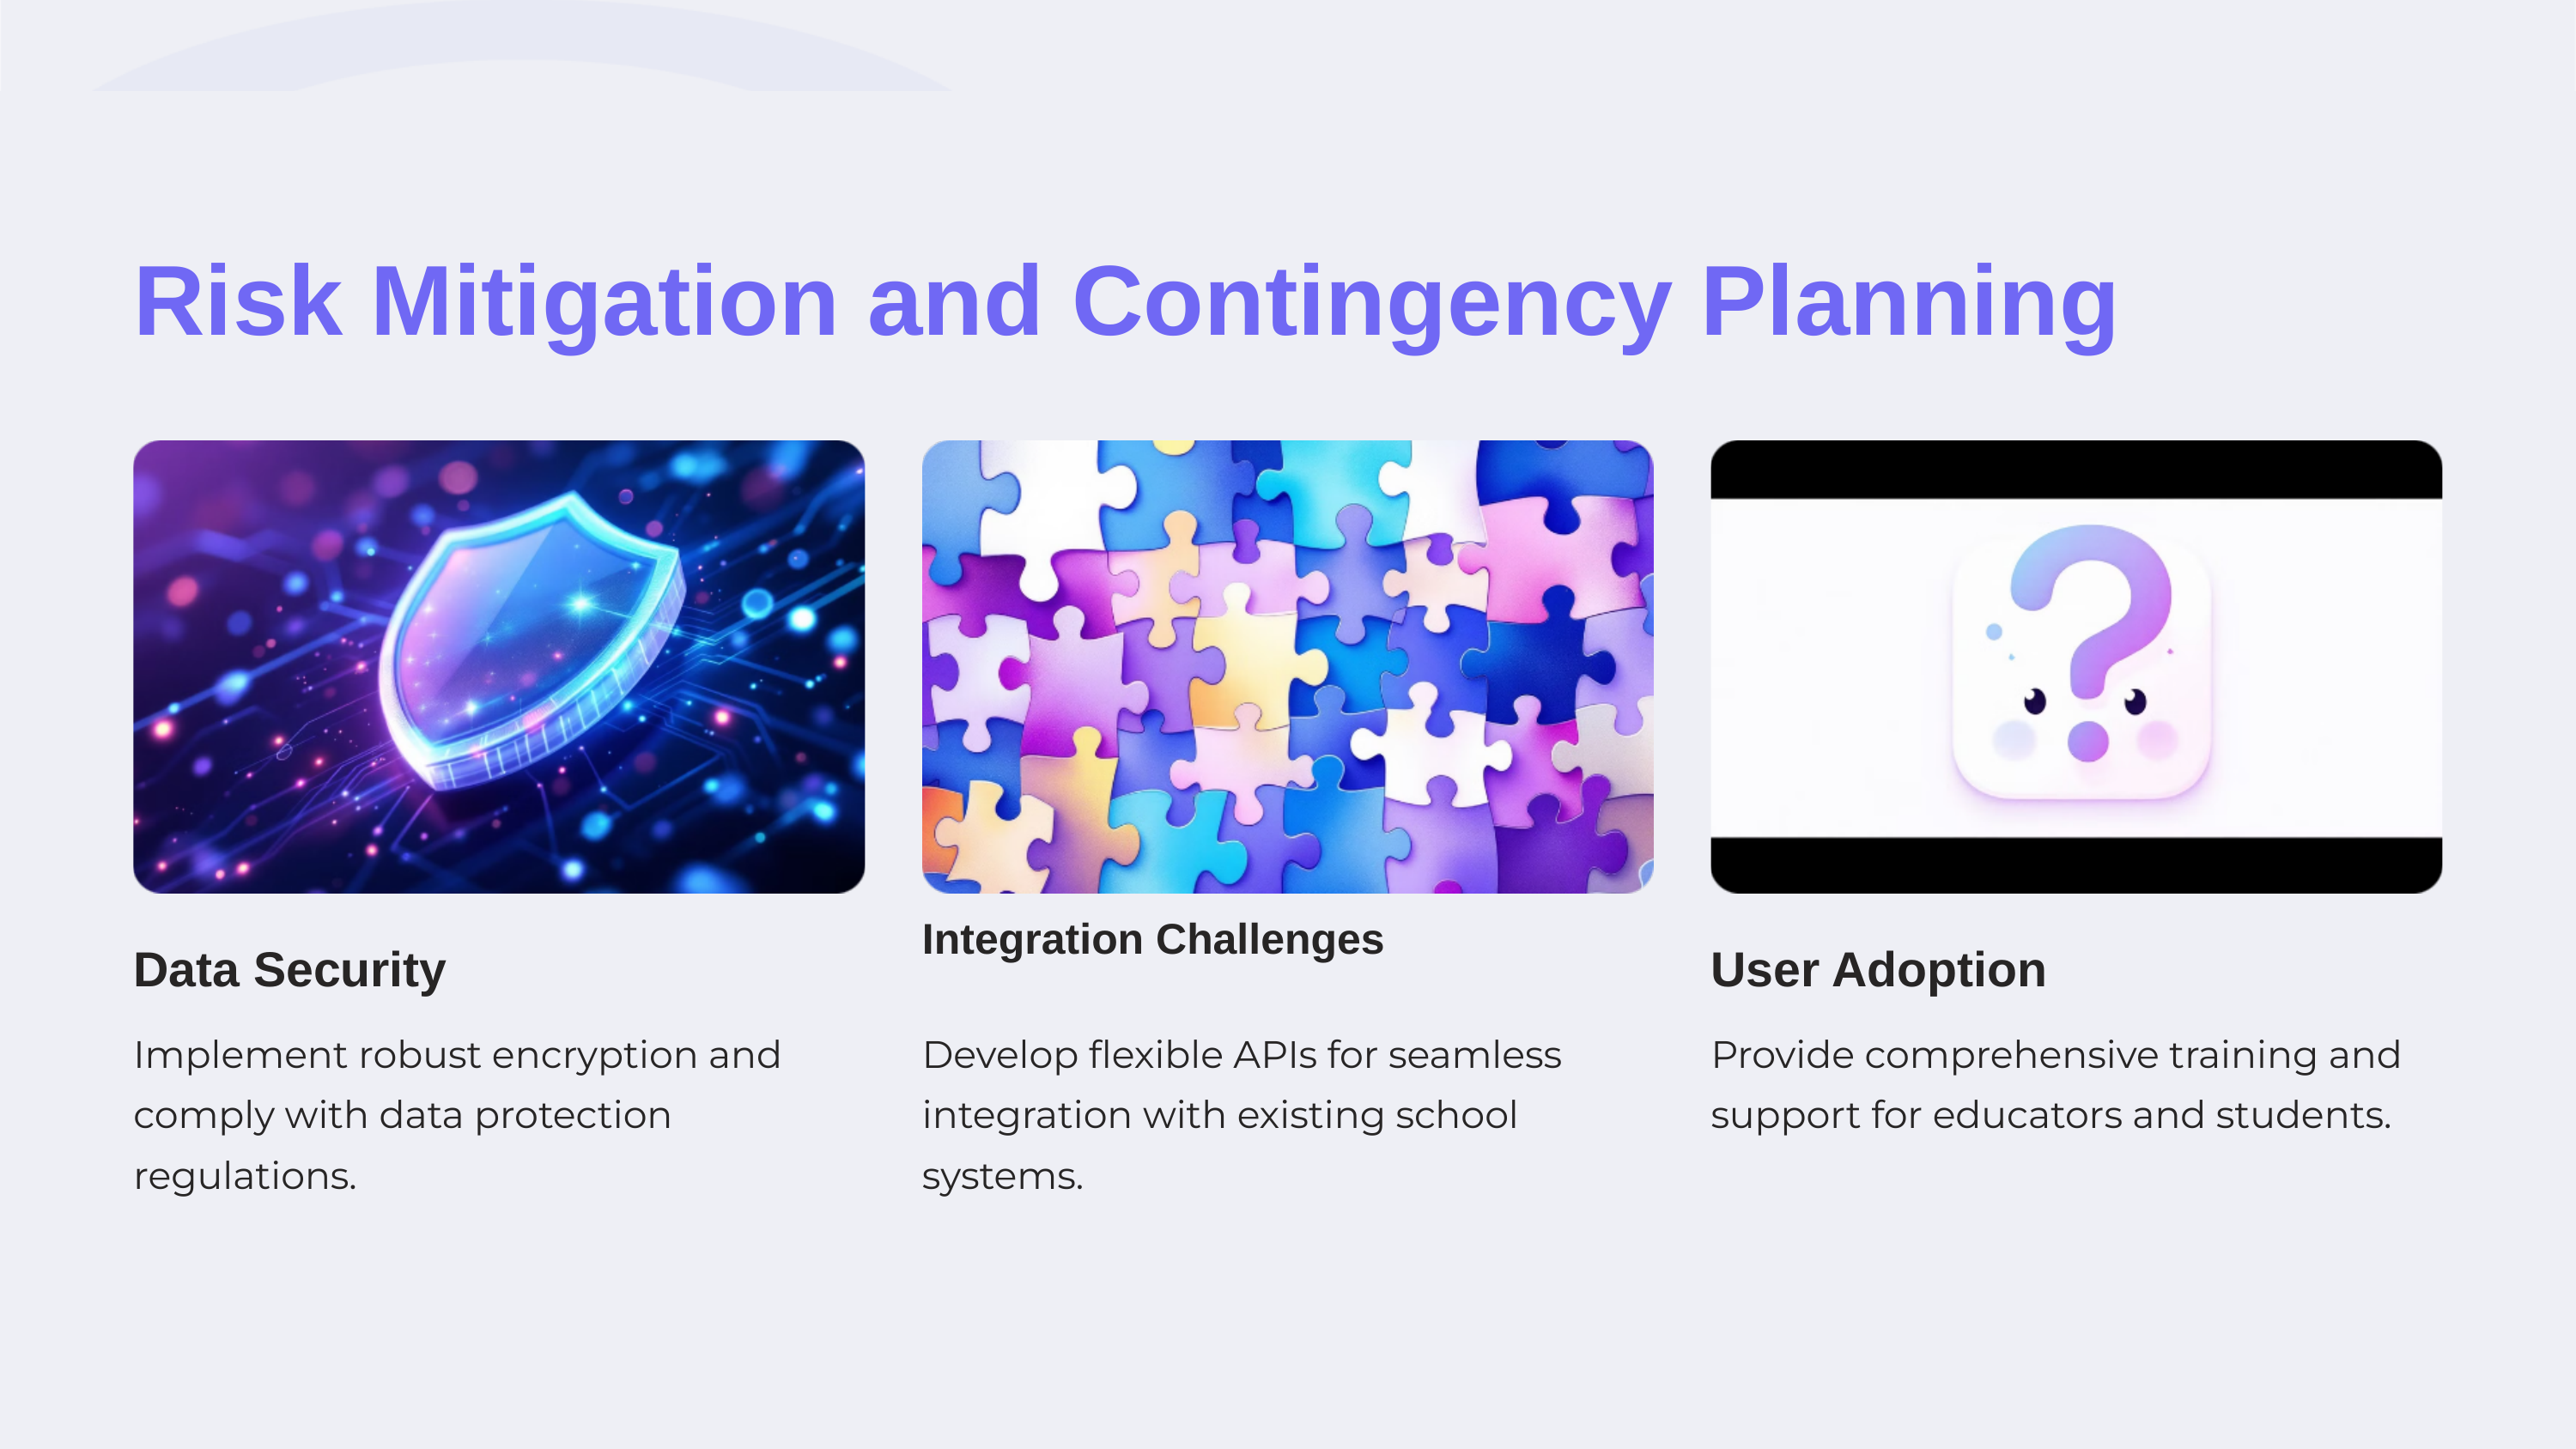

Risk Mitigation and Contingency Planning

Integration Challenges
Data Security
User Adoption
Implement robust encryption and comply with data protection regulations.
Develop flexible APIs for seamless integration with existing school systems.
Provide comprehensive training and support for educators and students.